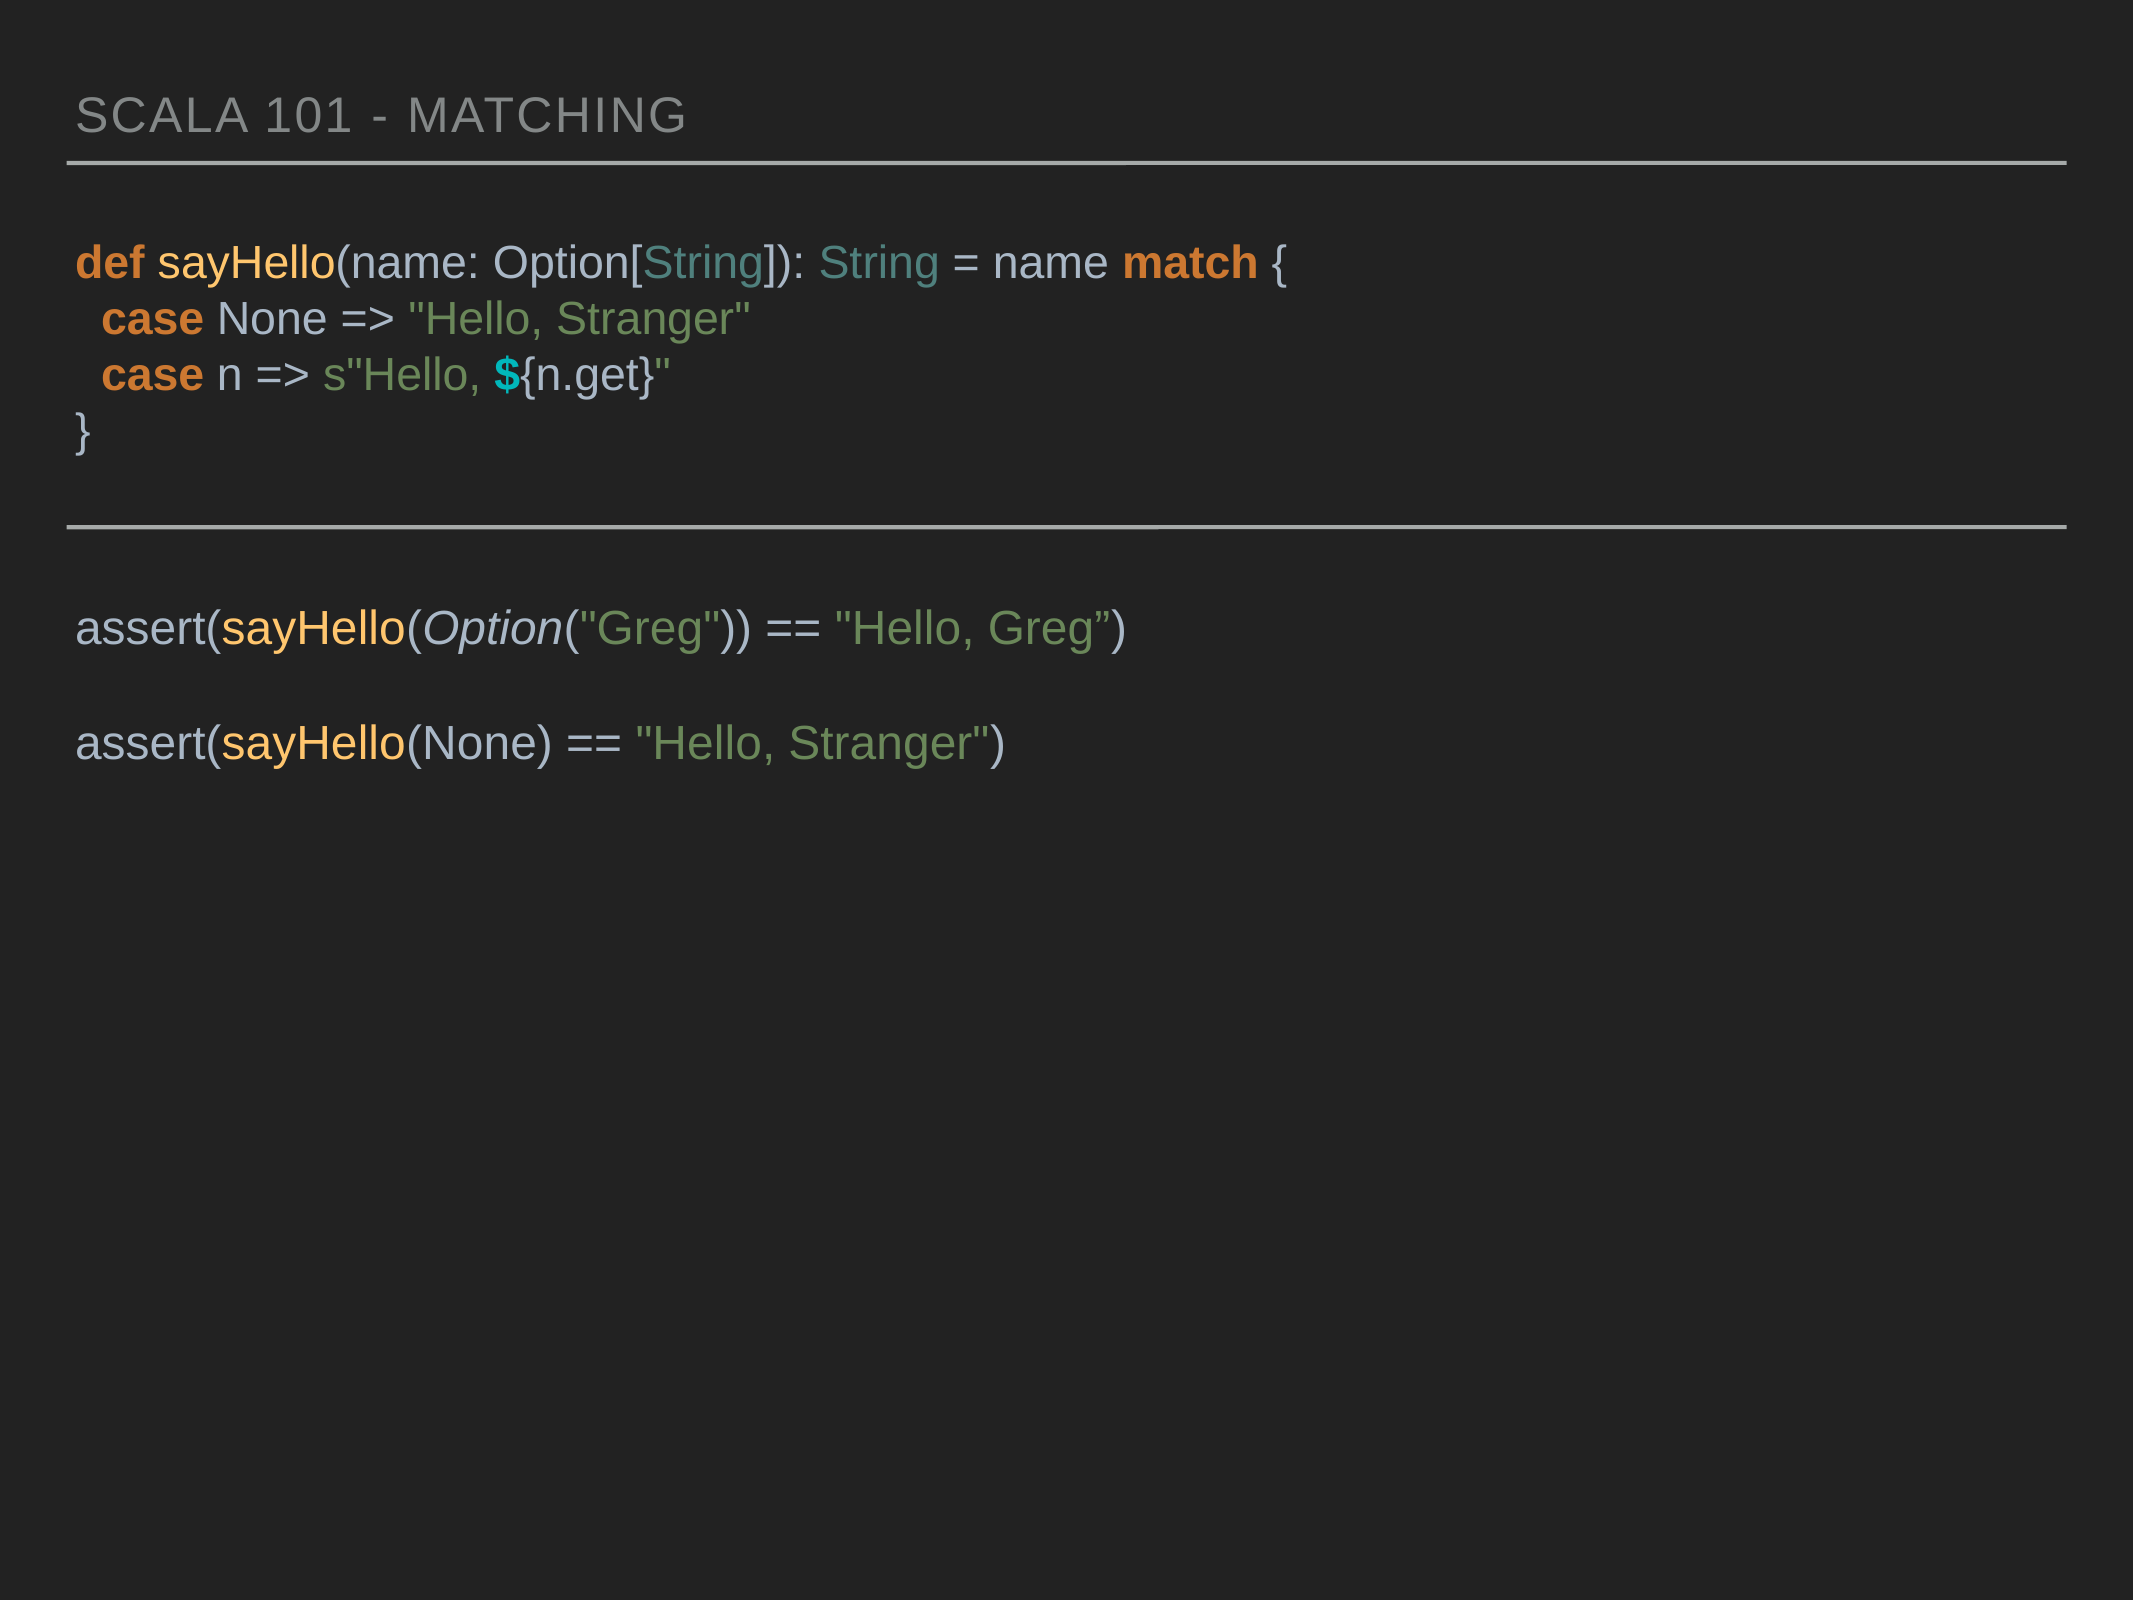

Scala 101 - Matching
def sayHello(name: Option[String]): String = name match {
  case None => "Hello, Stranger"
  case n => s"Hello, ${n.get}"
}

assert(sayHello(Option("Greg")) == "Hello, Greg”)

assert(sayHello(None) == "Hello, Stranger")